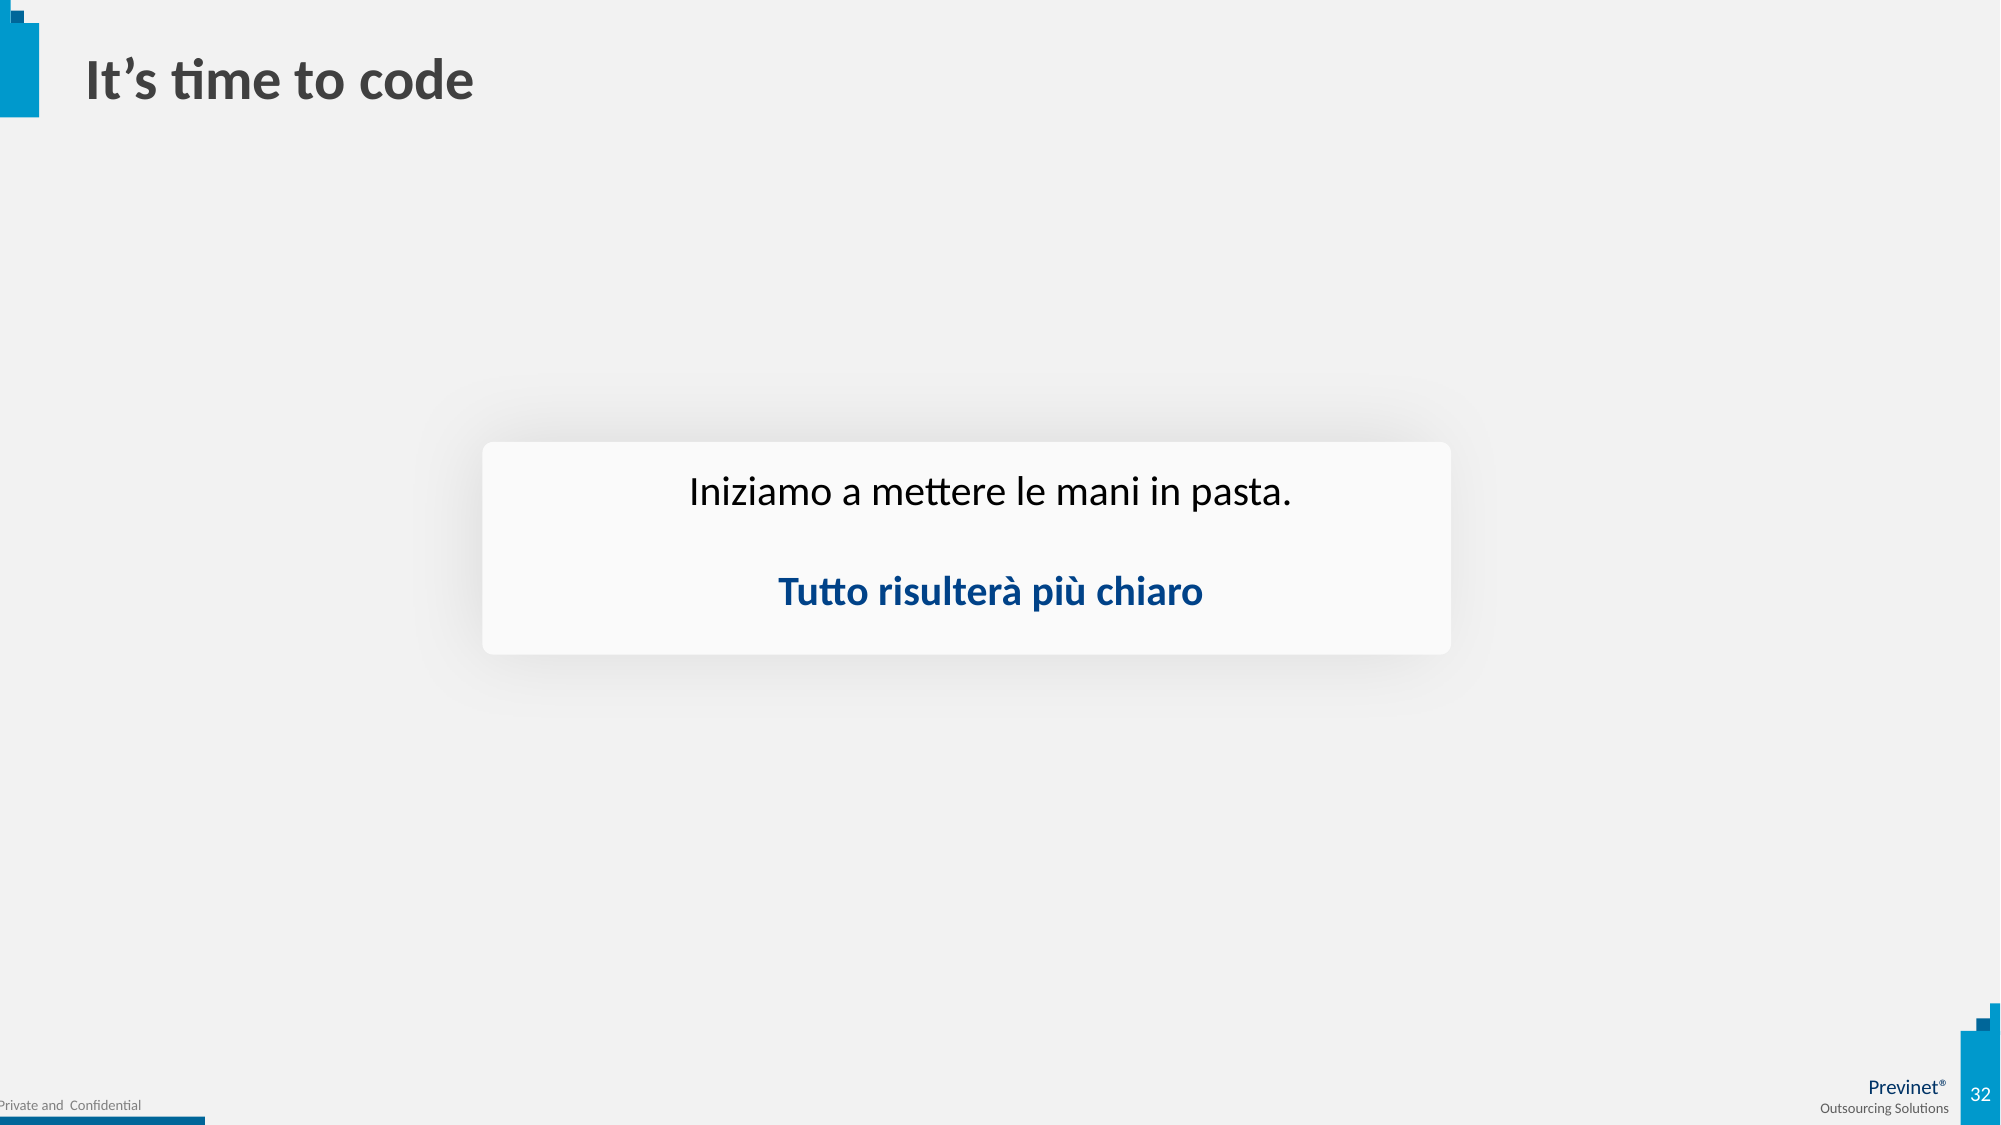

# It’s time to code

Iniziamo a mettere le mani in pasta.

Tutto risulterà più chiaro